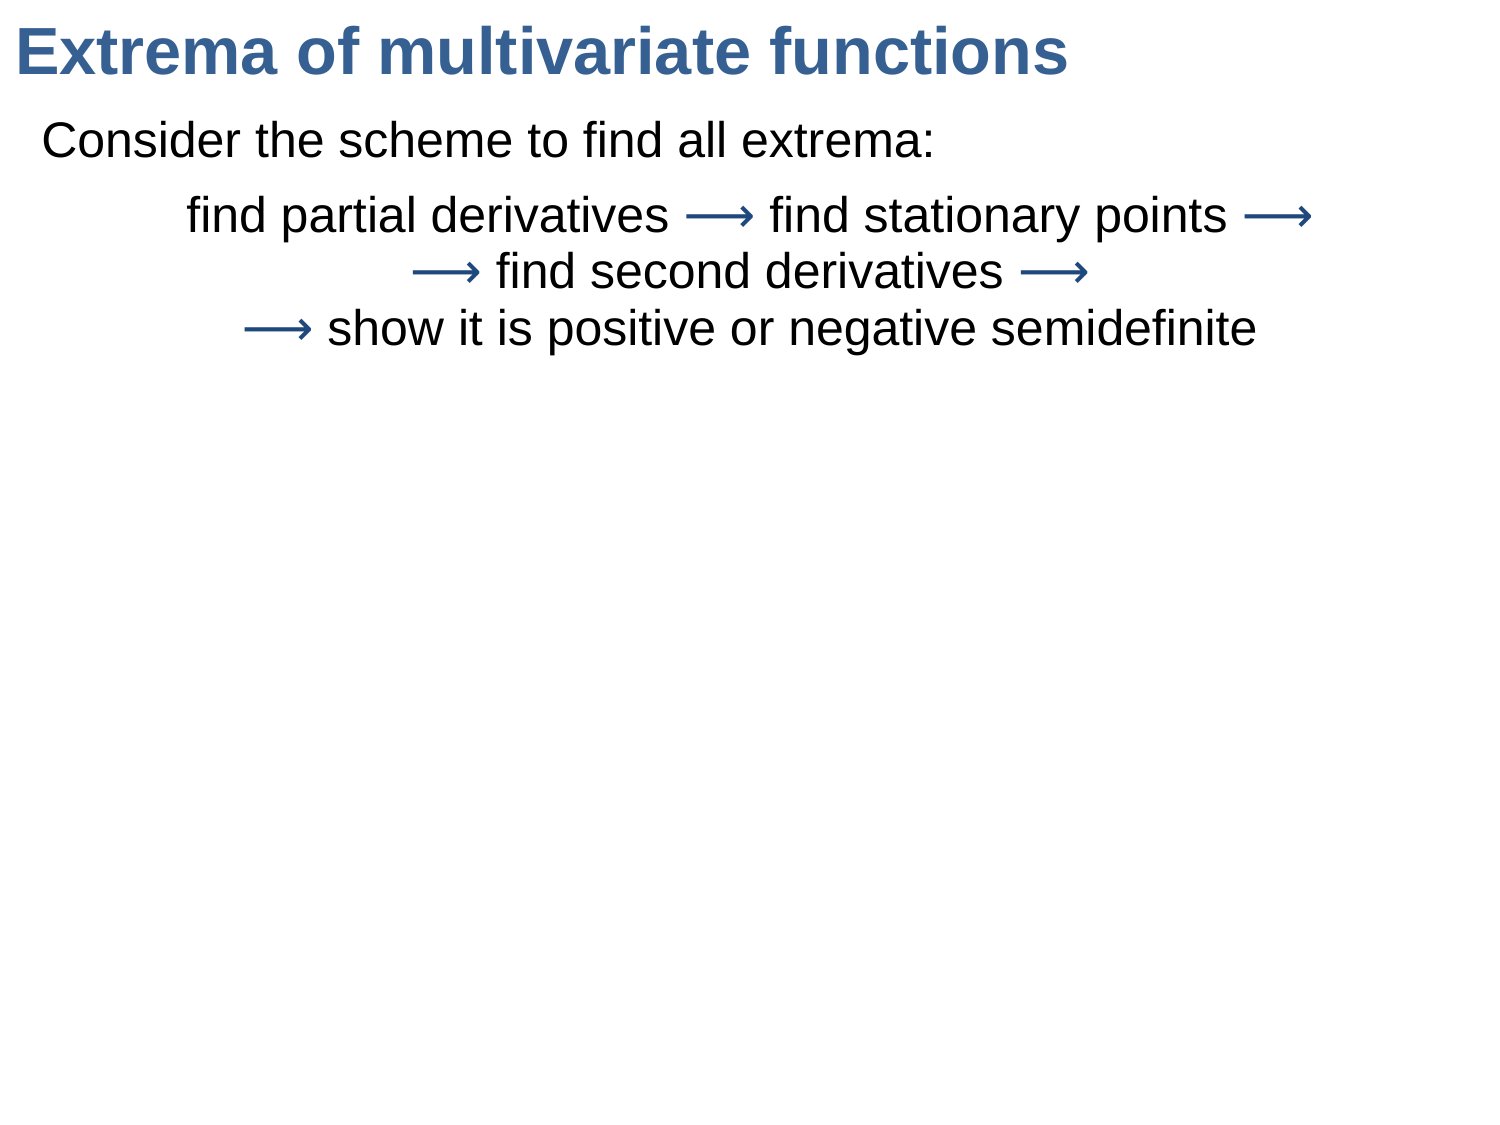

# Extrema of multivariate functions
Consider the scheme to find all extrema:
find partial derivatives ⟶ find stationary points ⟶
⟶ find second derivatives ⟶
⟶ show it is positive or negative semidefinite